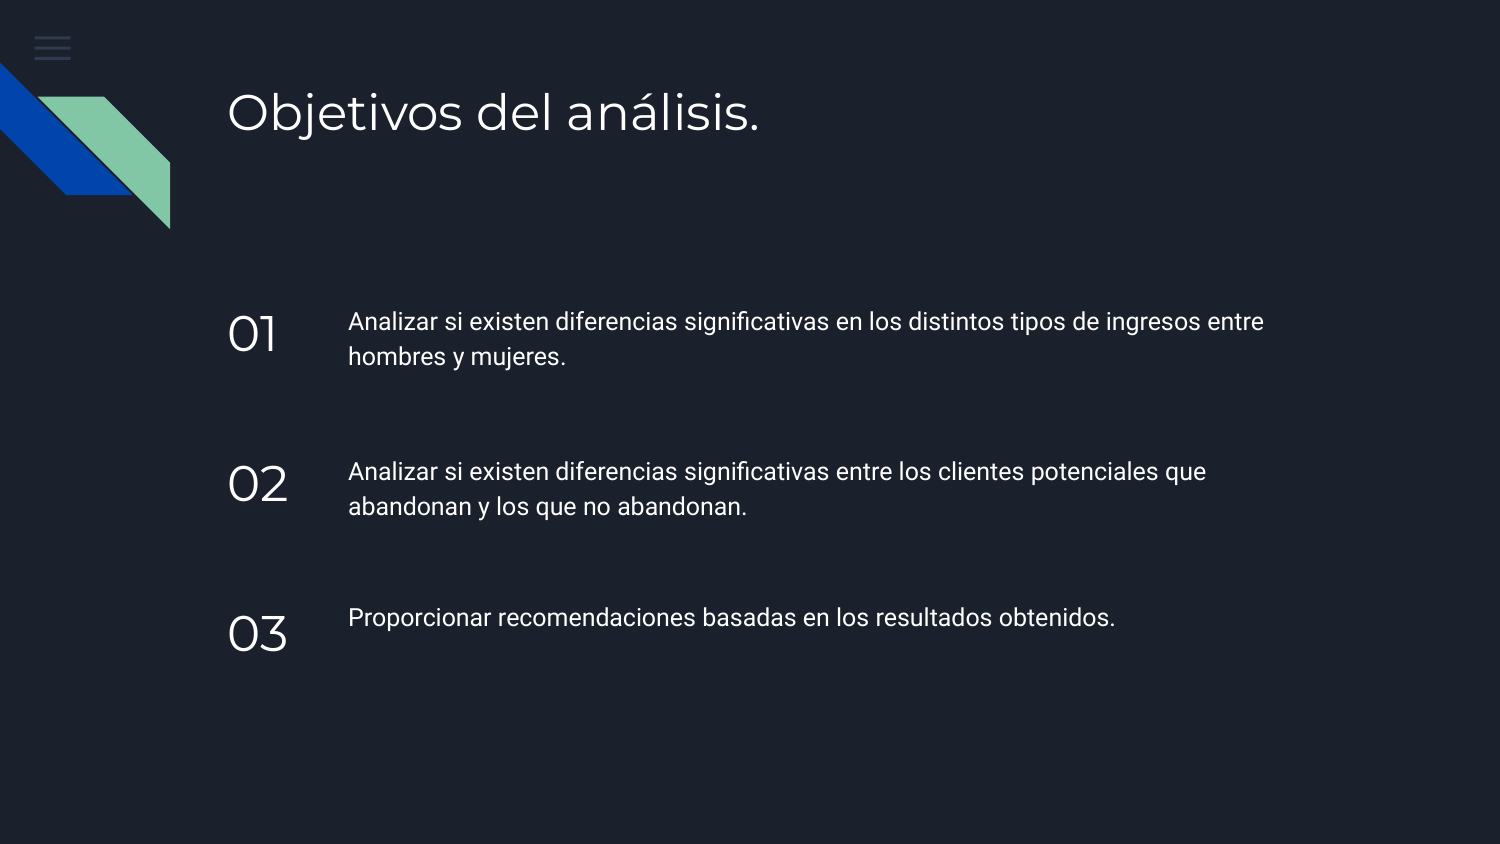

# Objetivos del análisis.
01

Analizar si existen diferencias significativas en los distintos tipos de ingresos entre hombres y mujeres.
02

Analizar si existen diferencias significativas entre los clientes potenciales que abandonan y los que no abandonan.

03
Proporcionar recomendaciones basadas en los resultados obtenidos.